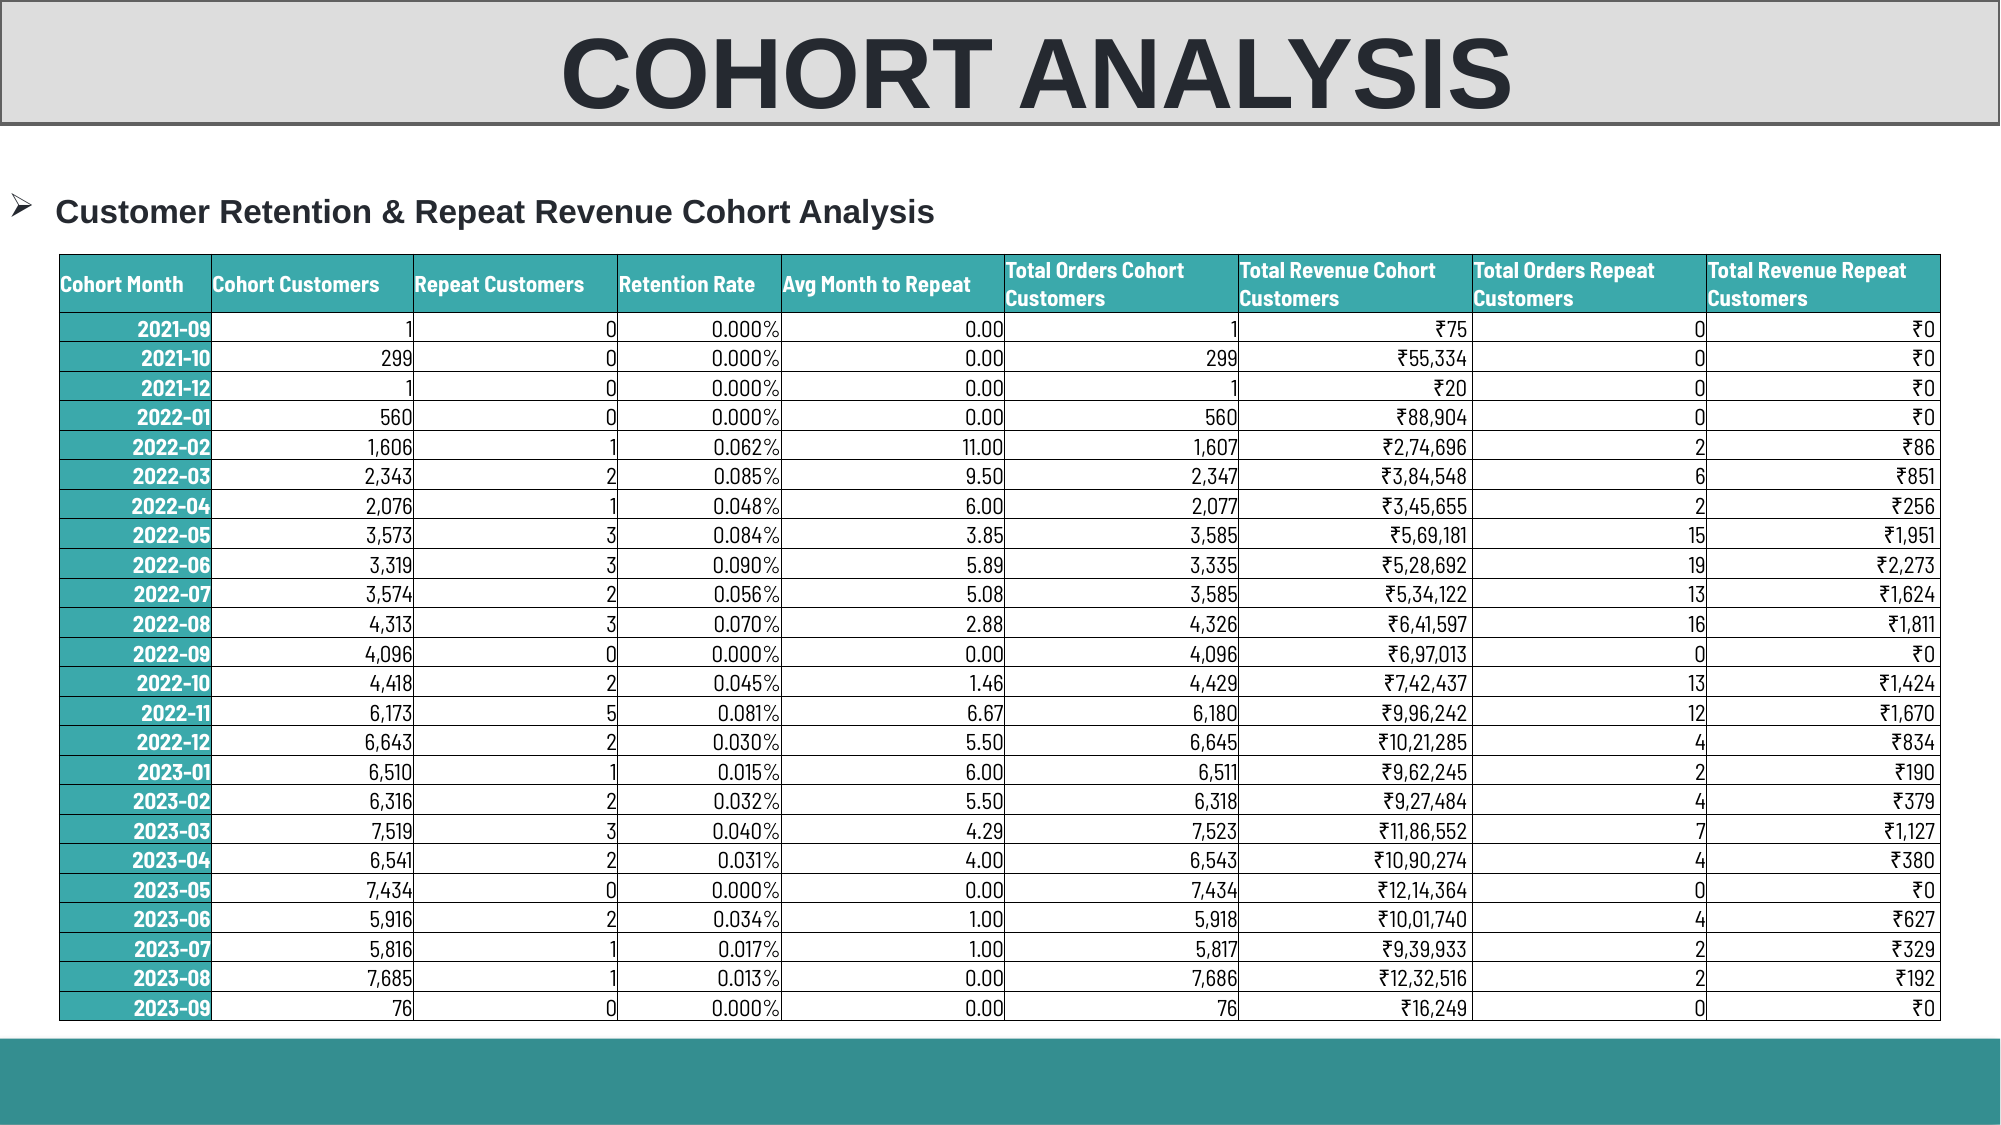

COHORT ANALYSIS
Customer Retention & Repeat Revenue Cohort Analysis
| Cohort Month | Cohort Customers | Repeat Customers | Retention Rate | Avg Month to Repeat | Total Orders Cohort Customers | Total Revenue Cohort Customers | Total Orders Repeat Customers | Total Revenue Repeat Customers |
| --- | --- | --- | --- | --- | --- | --- | --- | --- |
| 2021-09 | 1 | 0 | 0.000% | 0.00 | 1 | ₹75 | 0 | ₹0 |
| 2021-10 | 299 | 0 | 0.000% | 0.00 | 299 | ₹55,334 | 0 | ₹0 |
| 2021-12 | 1 | 0 | 0.000% | 0.00 | 1 | ₹20 | 0 | ₹0 |
| 2022-01 | 560 | 0 | 0.000% | 0.00 | 560 | ₹88,904 | 0 | ₹0 |
| 2022-02 | 1,606 | 1 | 0.062% | 11.00 | 1,607 | ₹2,74,696 | 2 | ₹86 |
| 2022-03 | 2,343 | 2 | 0.085% | 9.50 | 2,347 | ₹3,84,548 | 6 | ₹851 |
| 2022-04 | 2,076 | 1 | 0.048% | 6.00 | 2,077 | ₹3,45,655 | 2 | ₹256 |
| 2022-05 | 3,573 | 3 | 0.084% | 3.85 | 3,585 | ₹5,69,181 | 15 | ₹1,951 |
| 2022-06 | 3,319 | 3 | 0.090% | 5.89 | 3,335 | ₹5,28,692 | 19 | ₹2,273 |
| 2022-07 | 3,574 | 2 | 0.056% | 5.08 | 3,585 | ₹5,34,122 | 13 | ₹1,624 |
| 2022-08 | 4,313 | 3 | 0.070% | 2.88 | 4,326 | ₹6,41,597 | 16 | ₹1,811 |
| 2022-09 | 4,096 | 0 | 0.000% | 0.00 | 4,096 | ₹6,97,013 | 0 | ₹0 |
| 2022-10 | 4,418 | 2 | 0.045% | 1.46 | 4,429 | ₹7,42,437 | 13 | ₹1,424 |
| 2022-11 | 6,173 | 5 | 0.081% | 6.67 | 6,180 | ₹9,96,242 | 12 | ₹1,670 |
| 2022-12 | 6,643 | 2 | 0.030% | 5.50 | 6,645 | ₹10,21,285 | 4 | ₹834 |
| 2023-01 | 6,510 | 1 | 0.015% | 6.00 | 6,511 | ₹9,62,245 | 2 | ₹190 |
| 2023-02 | 6,316 | 2 | 0.032% | 5.50 | 6,318 | ₹9,27,484 | 4 | ₹379 |
| 2023-03 | 7,519 | 3 | 0.040% | 4.29 | 7,523 | ₹11,86,552 | 7 | ₹1,127 |
| 2023-04 | 6,541 | 2 | 0.031% | 4.00 | 6,543 | ₹10,90,274 | 4 | ₹380 |
| 2023-05 | 7,434 | 0 | 0.000% | 0.00 | 7,434 | ₹12,14,364 | 0 | ₹0 |
| 2023-06 | 5,916 | 2 | 0.034% | 1.00 | 5,918 | ₹10,01,740 | 4 | ₹627 |
| 2023-07 | 5,816 | 1 | 0.017% | 1.00 | 5,817 | ₹9,39,933 | 2 | ₹329 |
| 2023-08 | 7,685 | 1 | 0.013% | 0.00 | 7,686 | ₹12,32,516 | 2 | ₹192 |
| 2023-09 | 76 | 0 | 0.000% | 0.00 | 76 | ₹16,249 | 0 | ₹0 |